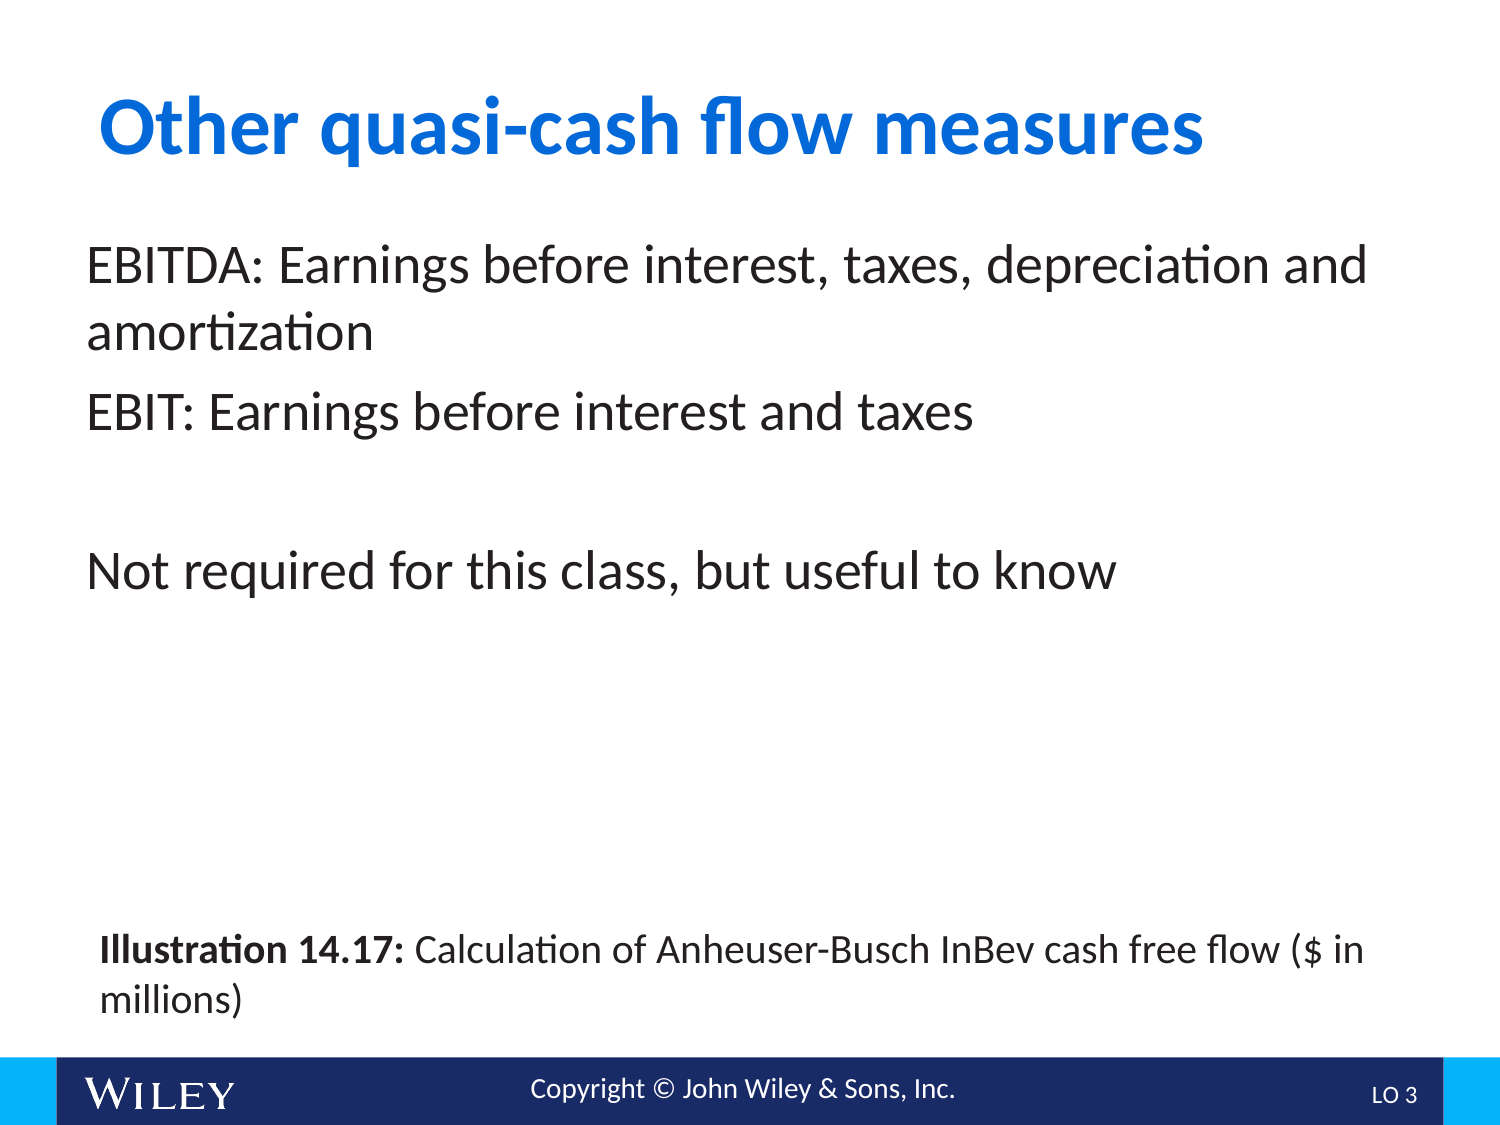

# Other quasi-cash flow measures
EBITDA: Earnings before interest, taxes, depreciation and amortization
EBIT: Earnings before interest and taxes

Not required for this class, but useful to know
Illustration 14.17: Calculation of Anheuser-Busch InBev cash free flow ($ in millions)
L O 3